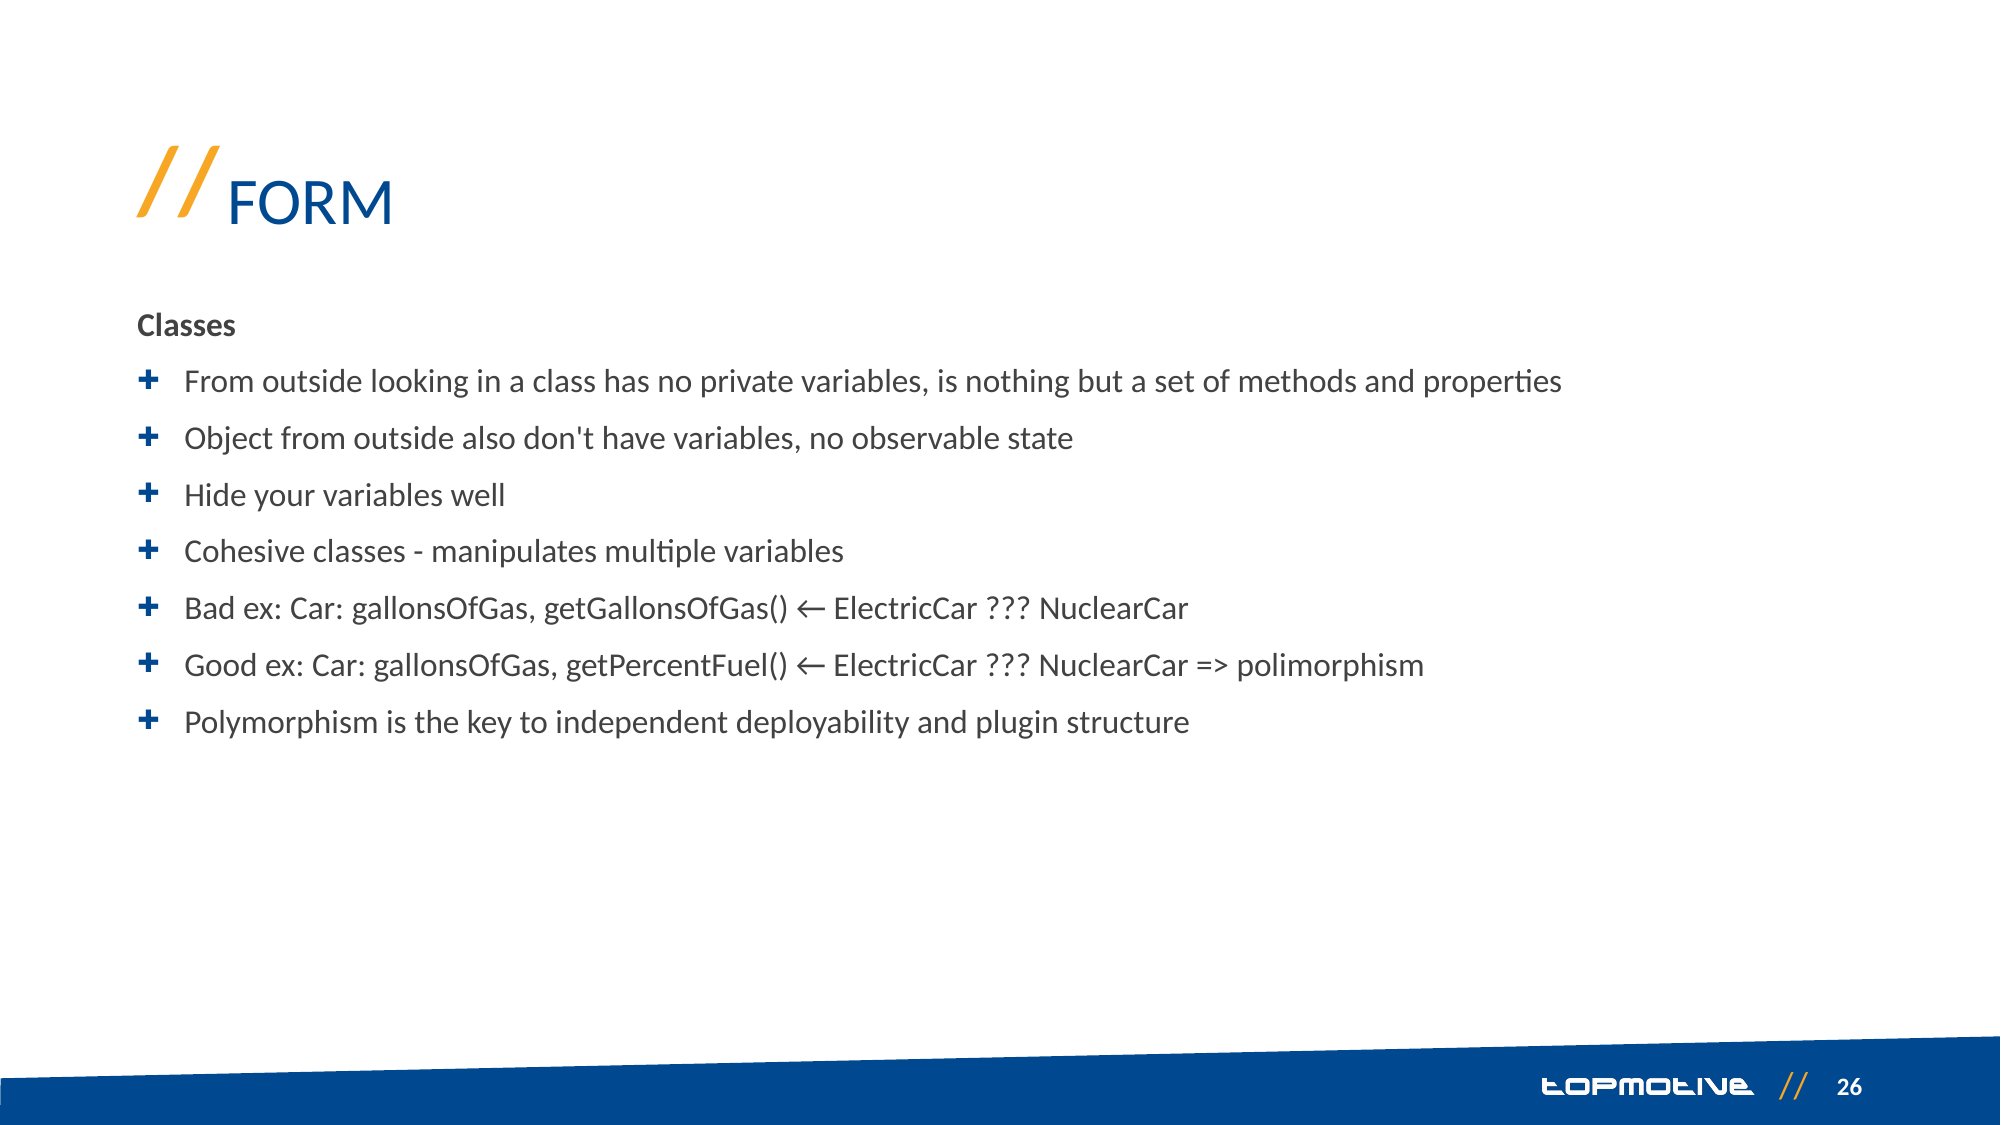

# Form
Classes
From outside looking in a class has no private variables, is nothing but a set of methods and properties
Object from outside also don't have variables, no observable state
Hide your variables well
Cohesive classes - manipulates multiple variables
Bad ex: Car: gallonsOfGas, getGallonsOfGas() ← ElectricCar ??? NuclearCar
Good ex: Car: gallonsOfGas, getPercentFuel() ← ElectricCar ??? NuclearCar => polimorphism
Polymorphism is the key to independent deployability and plugin structure
26